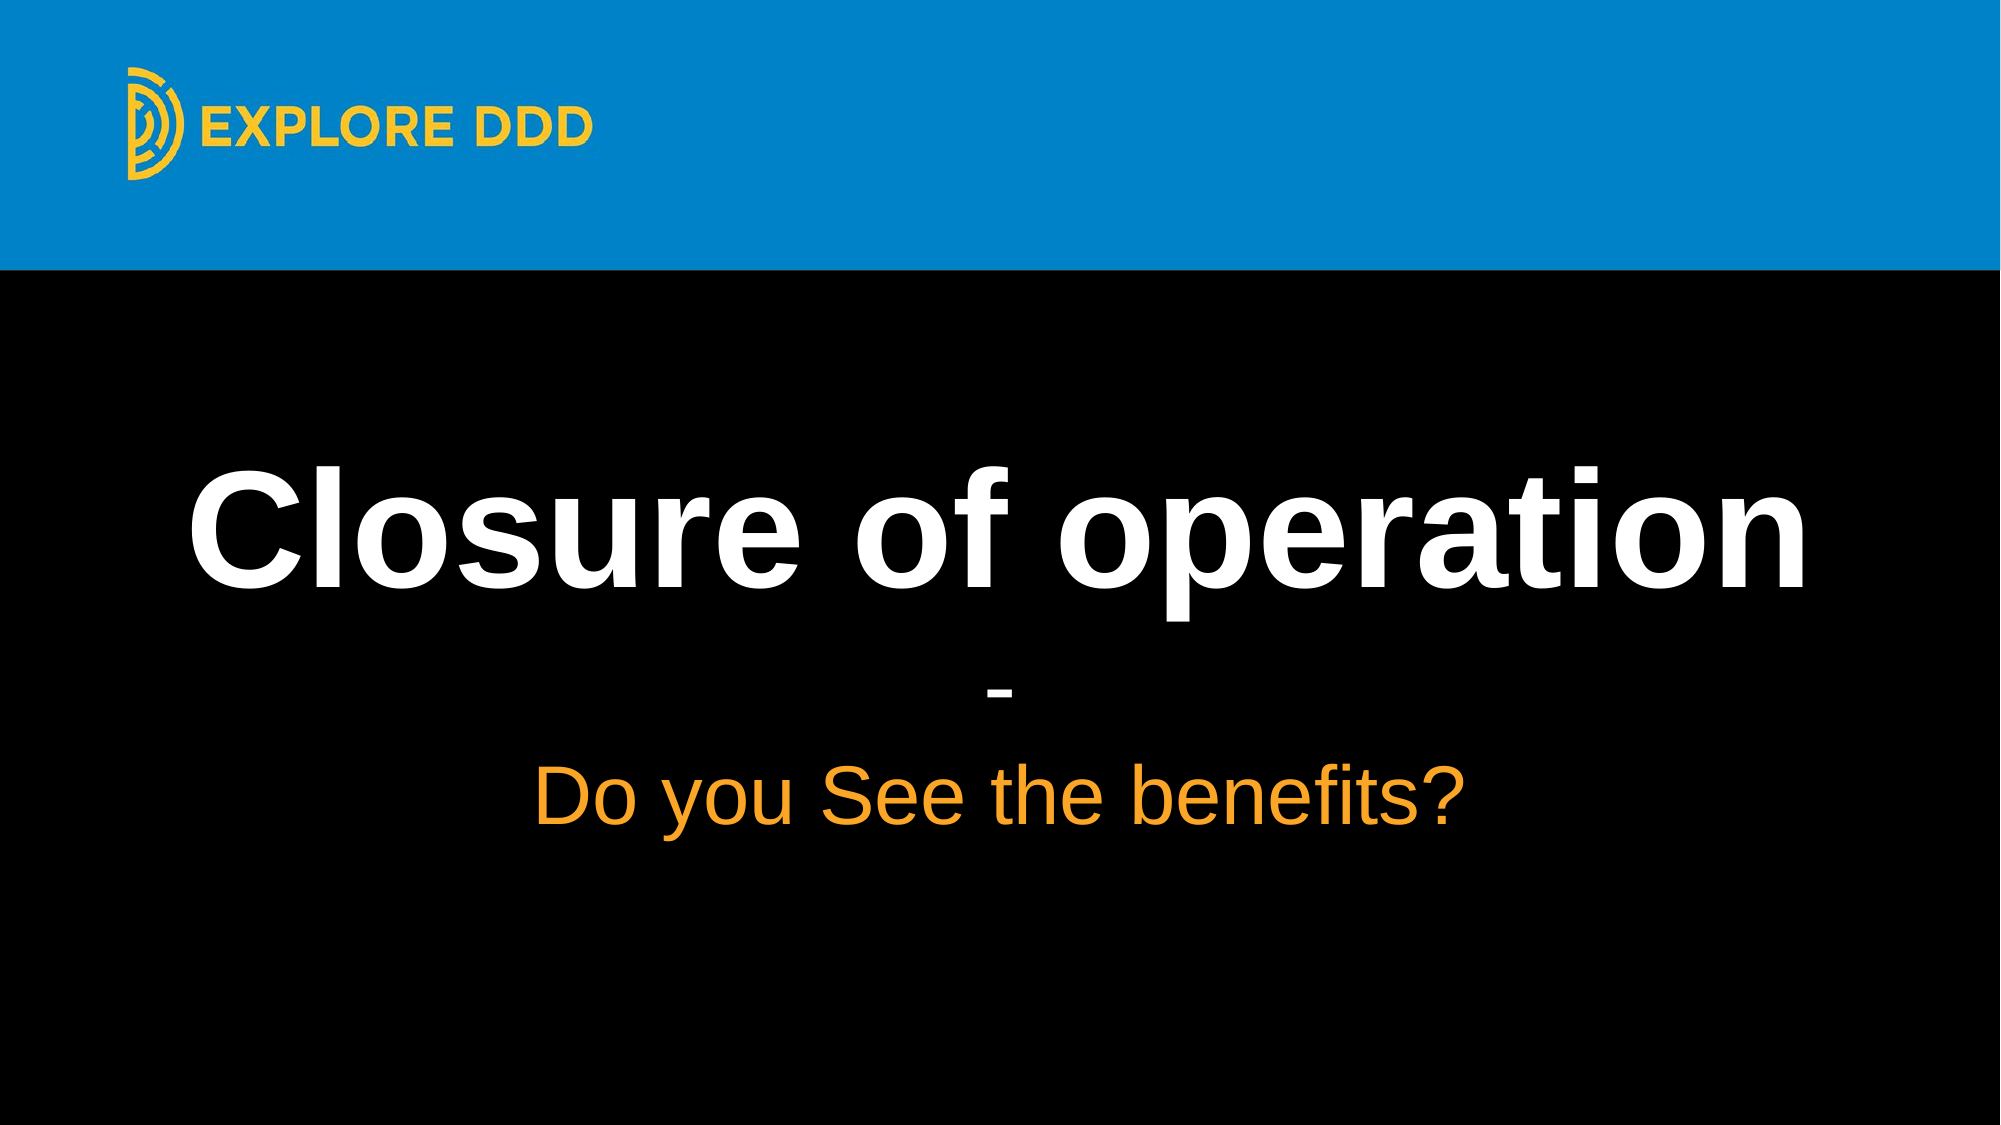

Closure of operation
-
Do you See the benefits?